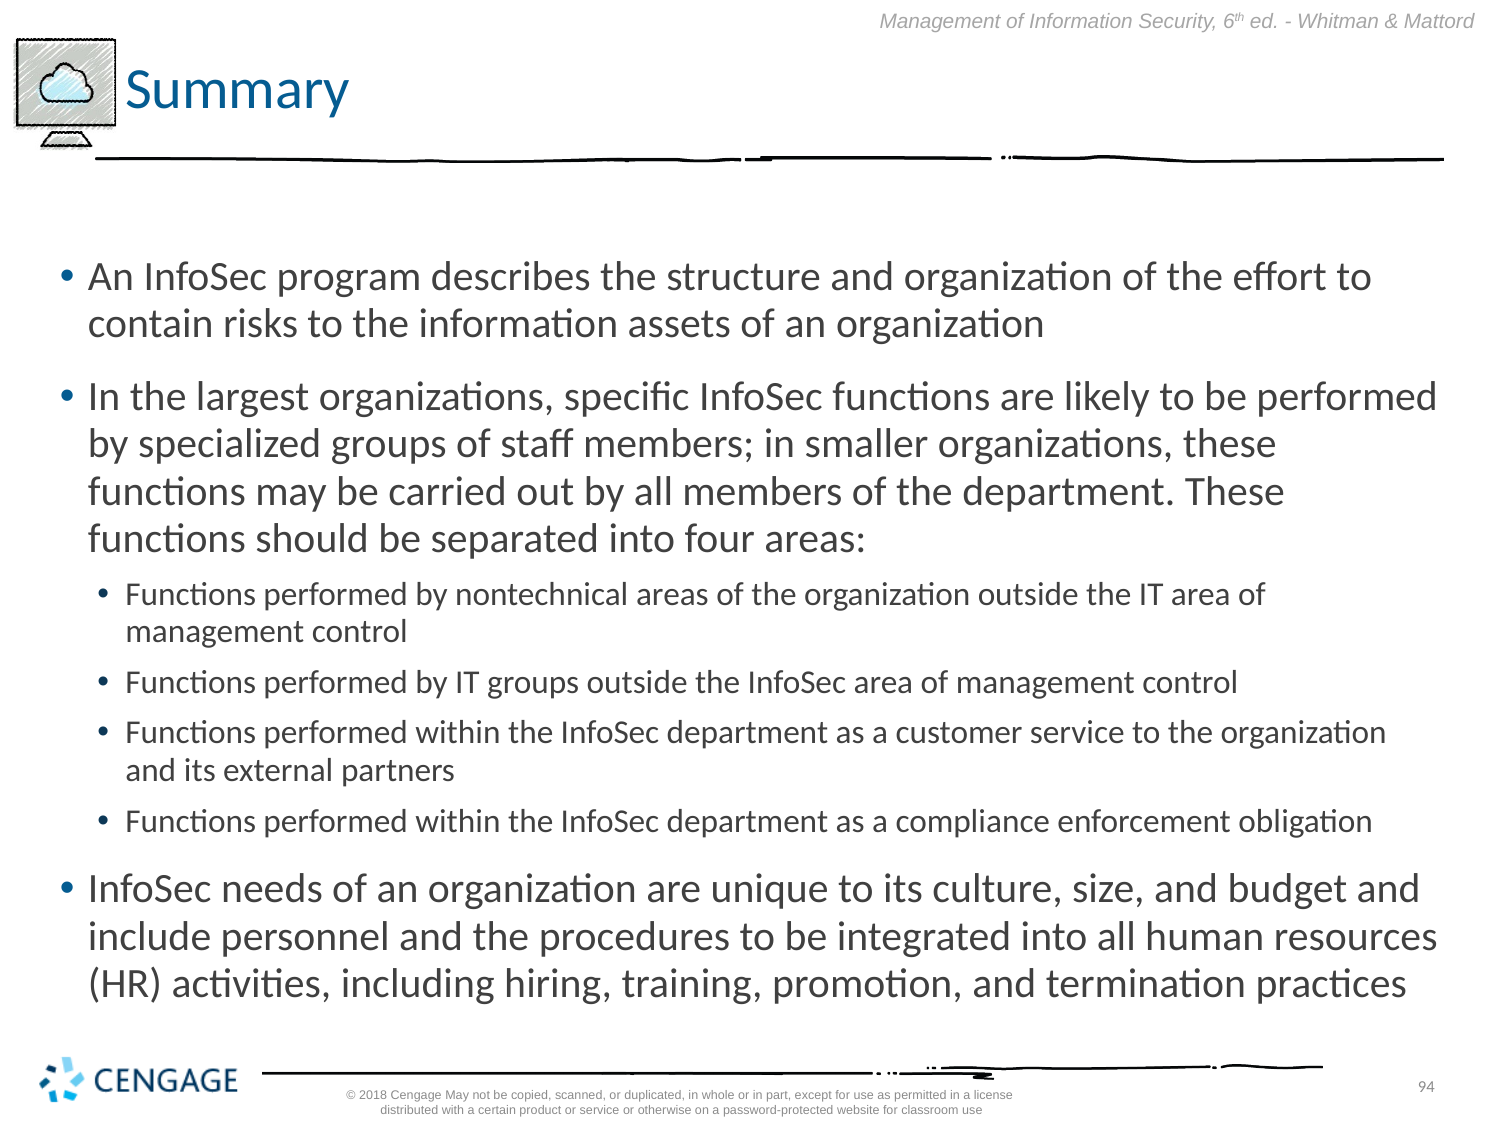

# Summary
An InfoSec program describes the structure and organization of the effort to contain risks to the information assets of an organization
In the largest organizations, specific InfoSec functions are likely to be performed by specialized groups of staff members; in smaller organizations, these functions may be carried out by all members of the department. These functions should be separated into four areas:
Functions performed by nontechnical areas of the organization outside the IT area of management control
Functions performed by IT groups outside the InfoSec area of management control
Functions performed within the InfoSec department as a customer service to the organization and its external partners
Functions performed within the InfoSec department as a compliance enforcement obligation
InfoSec needs of an organization are unique to its culture, size, and budget and include personnel and the procedures to be integrated into all human resources (HR) activities, including hiring, training, promotion, and termination practices